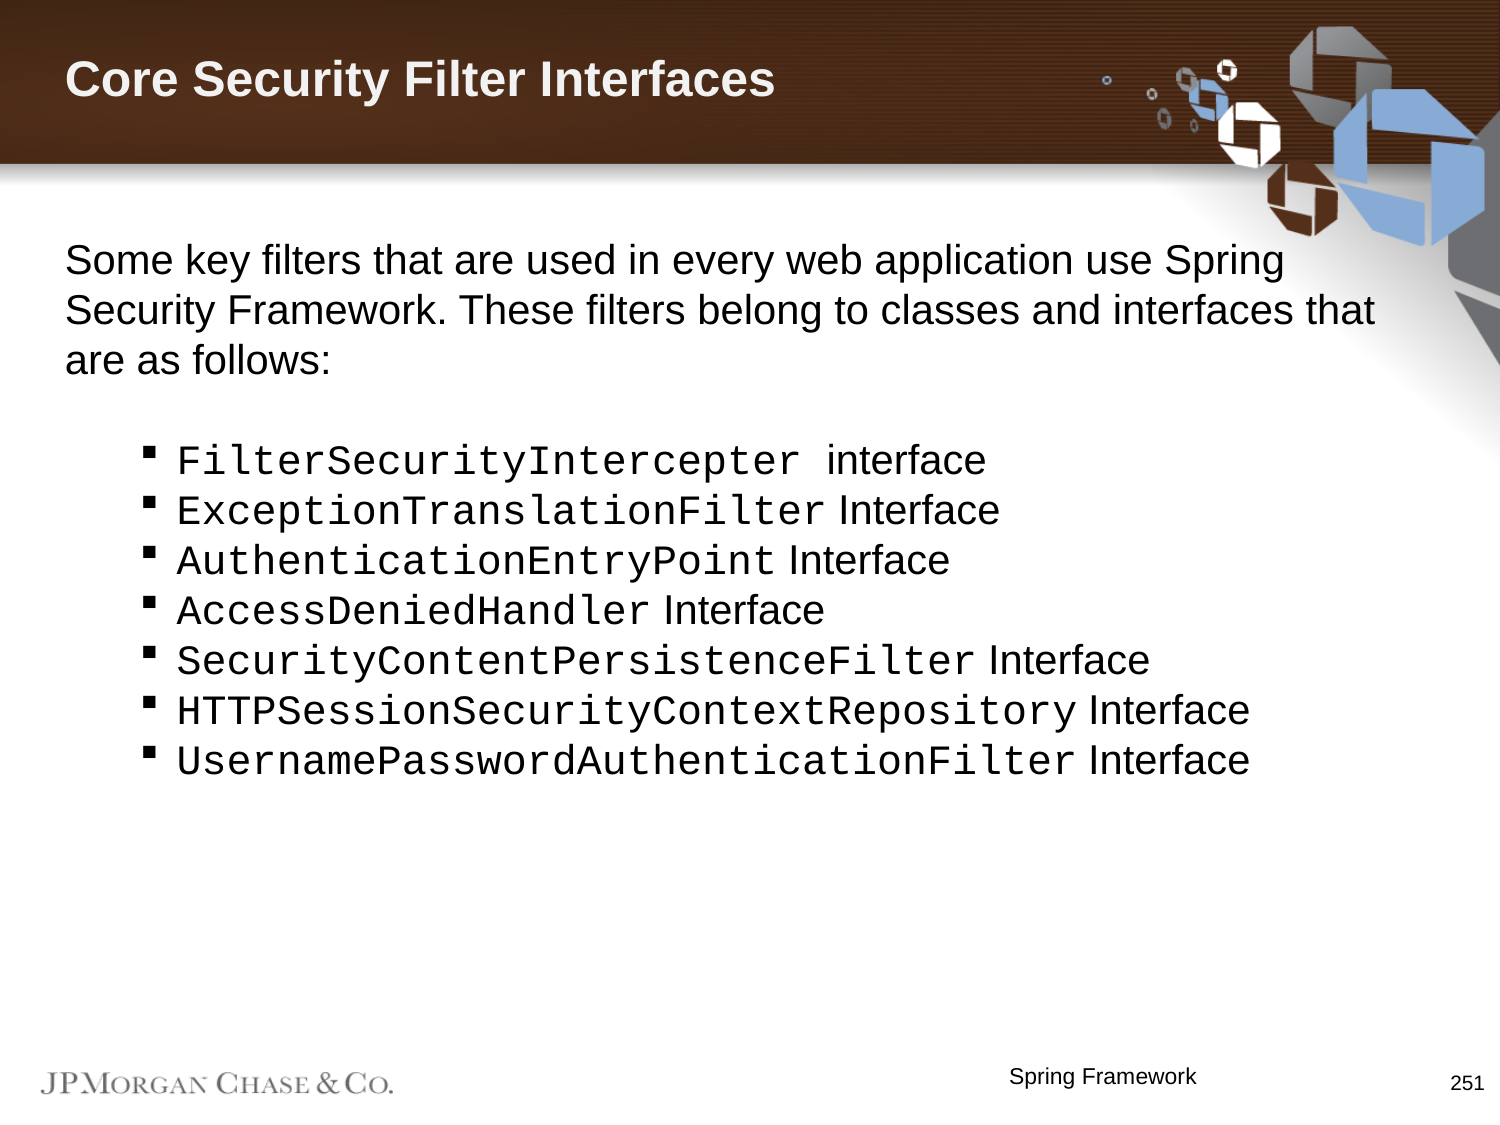

Core Security Filter Interfaces

Some key filters that are used in every web application use Spring Security Framework. These filters belong to classes and interfaces that are as follows:

FilterSecurityIntercepter interface
ExceptionTranslationFilter Interface
AuthenticationEntryPoint Interface
AccessDeniedHandler Interface
SecurityContentPersistenceFilter Interface
HTTPSessionSecurityContextRepository Interface
UsernamePasswordAuthenticationFilter Interface
Spring Framework
251